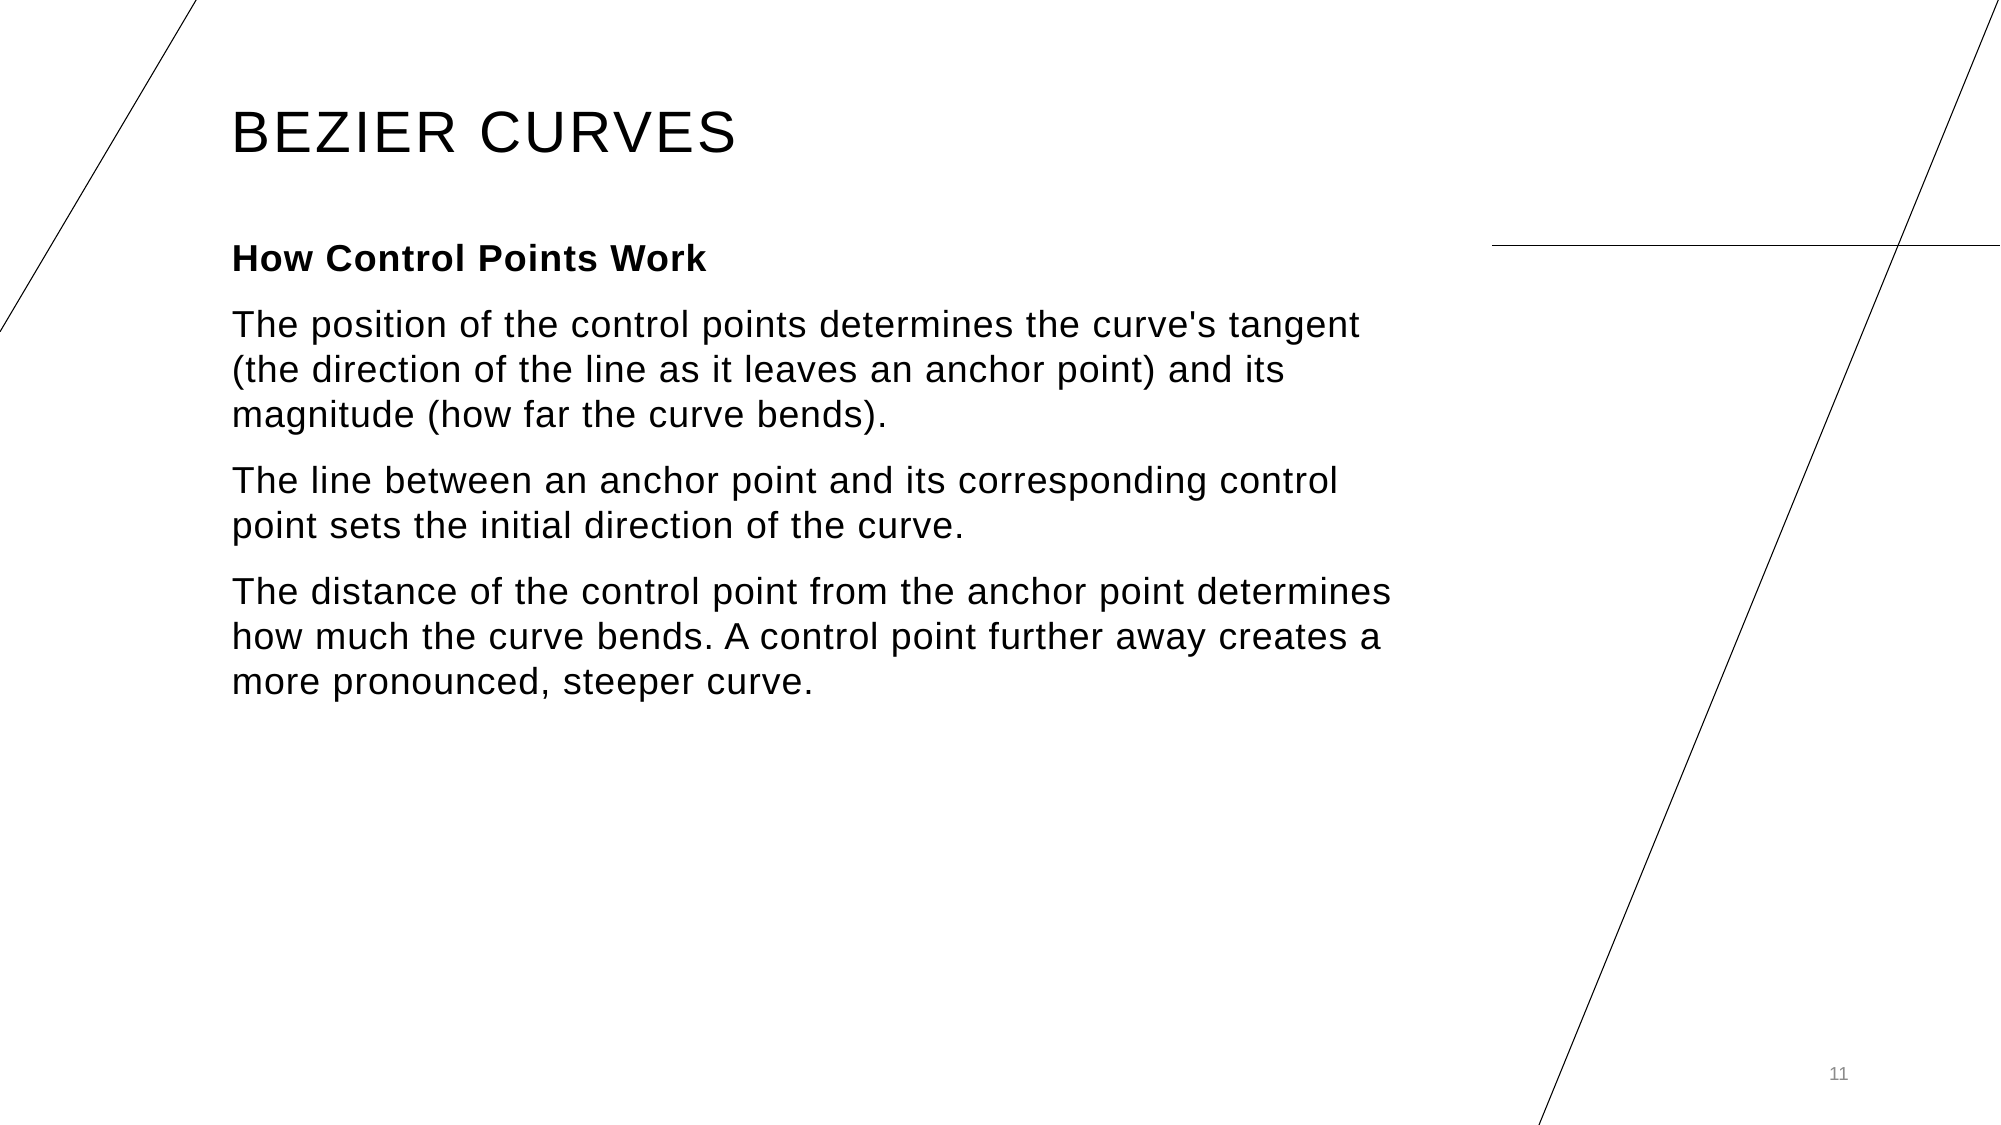

# Bezier curves
How Control Points Work
The position of the control points determines the curve's tangent (the direction of the line as it leaves an anchor point) and its magnitude (how far the curve bends).
The line between an anchor point and its corresponding control point sets the initial direction of the curve.
The distance of the control point from the anchor point determines how much the curve bends. A control point further away creates a more pronounced, steeper curve.
11